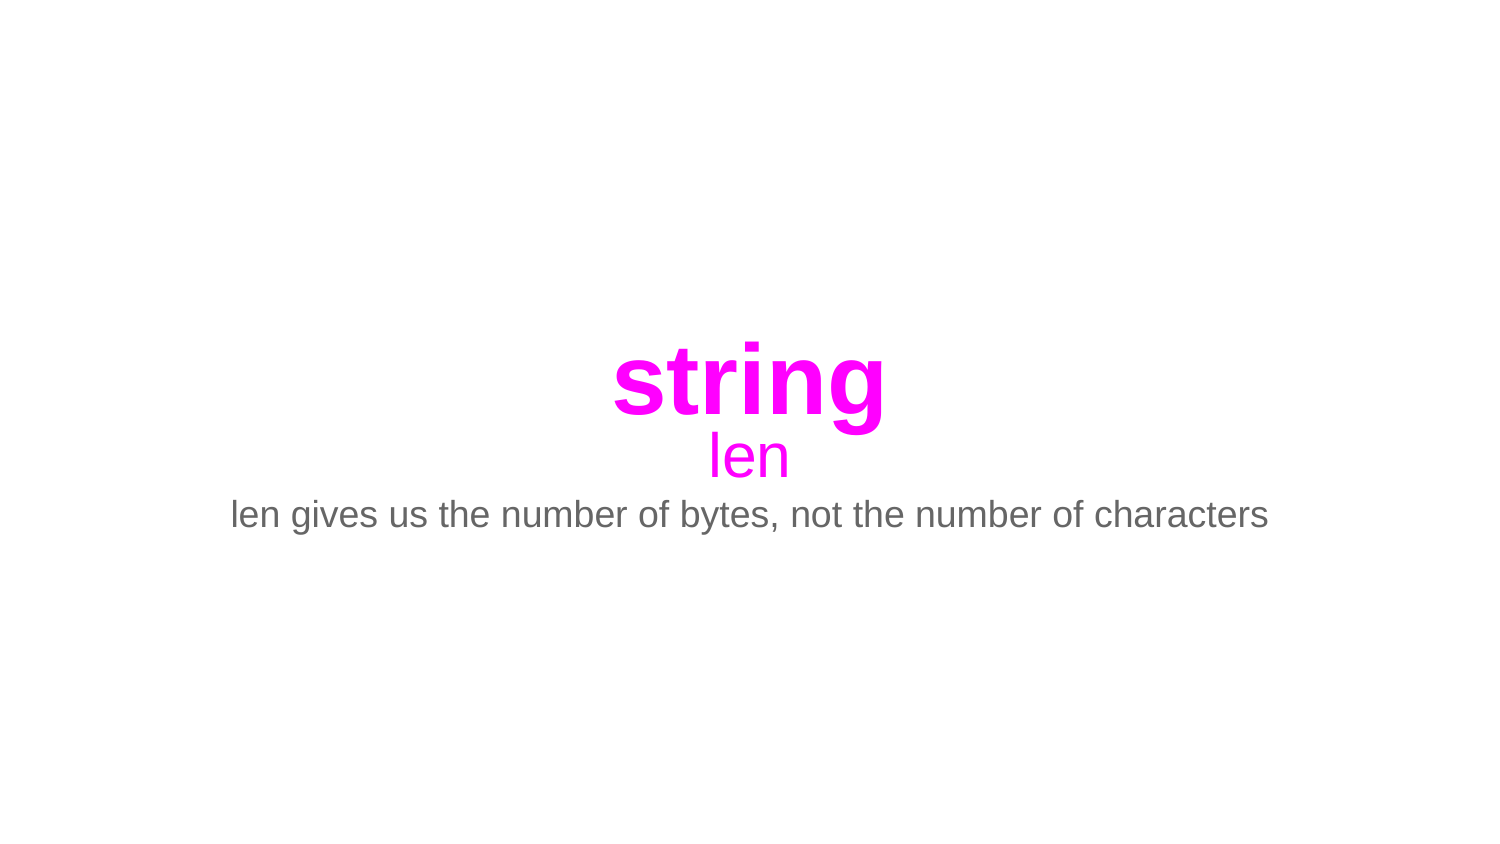

# string
len
len gives us the number of bytes, not the number of characters